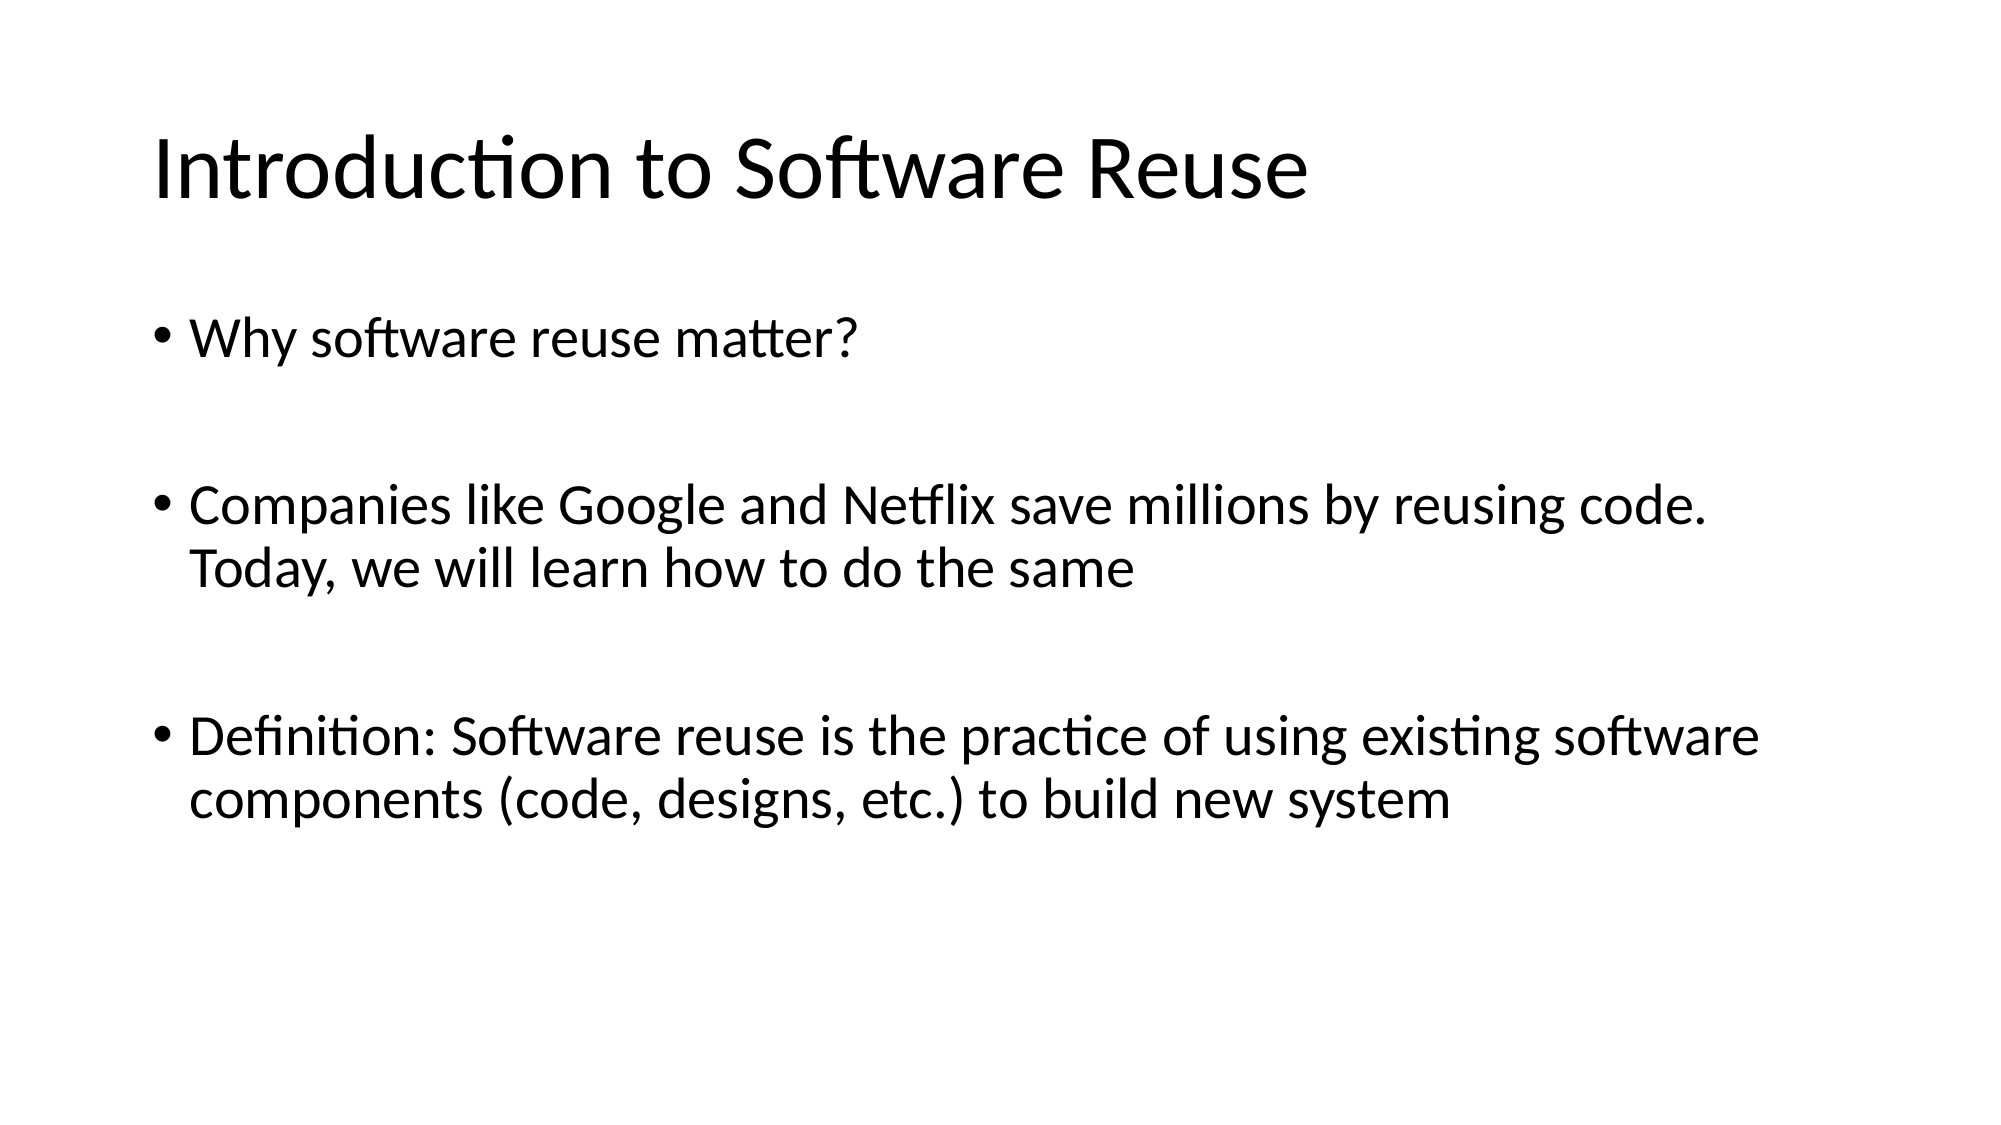

# Introduction to Software Reuse
Why software reuse matter?

Companies like Google and Netflix save millions by reusing code. Today, we will learn how to do the same

Definition: Software reuse is the practice of using existing software components (code, designs, etc.) to build new system